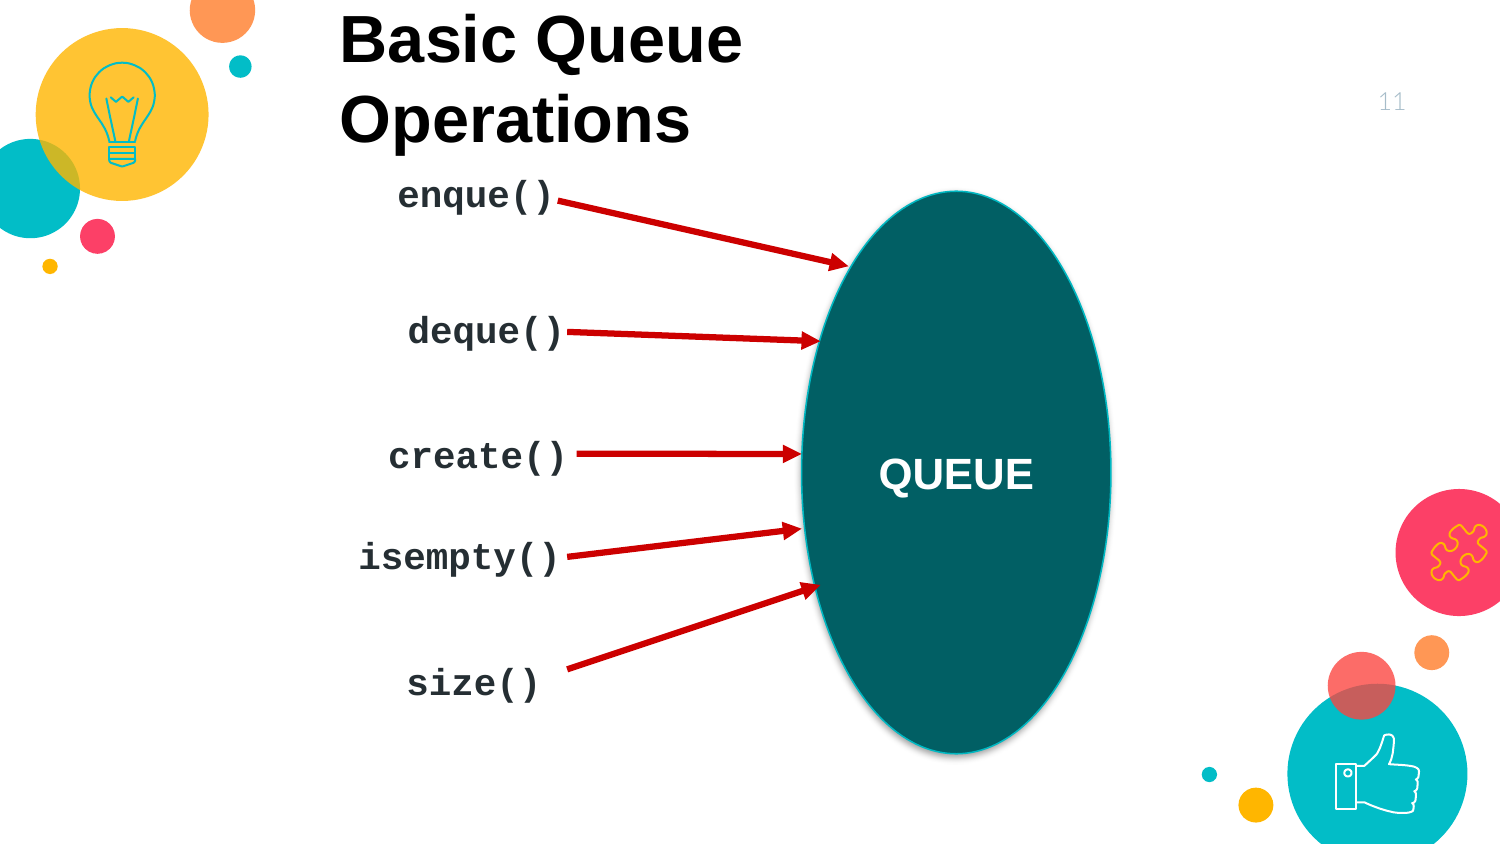

Basic Queue Operations
11
enque()
QUEUE

deque()

create()

isempty()

size()